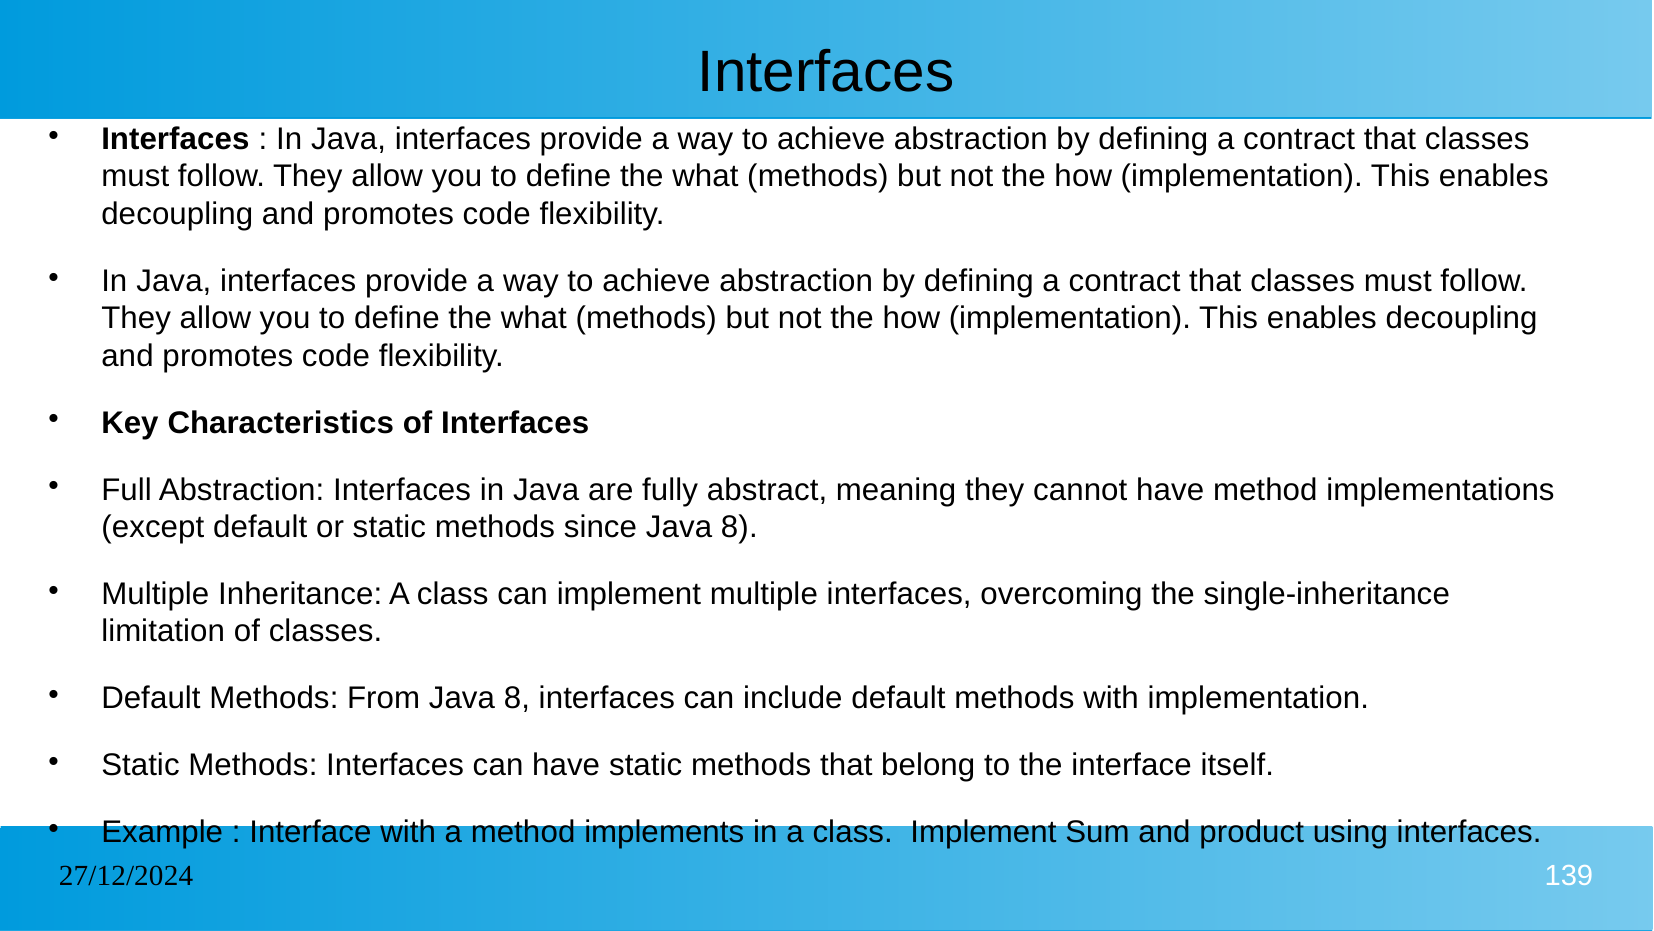

# Interfaces
Interfaces : In Java, interfaces provide a way to achieve abstraction by defining a contract that classes must follow. They allow you to define the what (methods) but not the how (implementation). This enables decoupling and promotes code flexibility.
In Java, interfaces provide a way to achieve abstraction by defining a contract that classes must follow. They allow you to define the what (methods) but not the how (implementation). This enables decoupling and promotes code flexibility.
Key Characteristics of Interfaces
Full Abstraction: Interfaces in Java are fully abstract, meaning they cannot have method implementations (except default or static methods since Java 8).
Multiple Inheritance: A class can implement multiple interfaces, overcoming the single-inheritance limitation of classes.
Default Methods: From Java 8, interfaces can include default methods with implementation.
Static Methods: Interfaces can have static methods that belong to the interface itself.
Example : Interface with a method implements in a class.  Implement Sum and product using interfaces.
27/12/2024
139